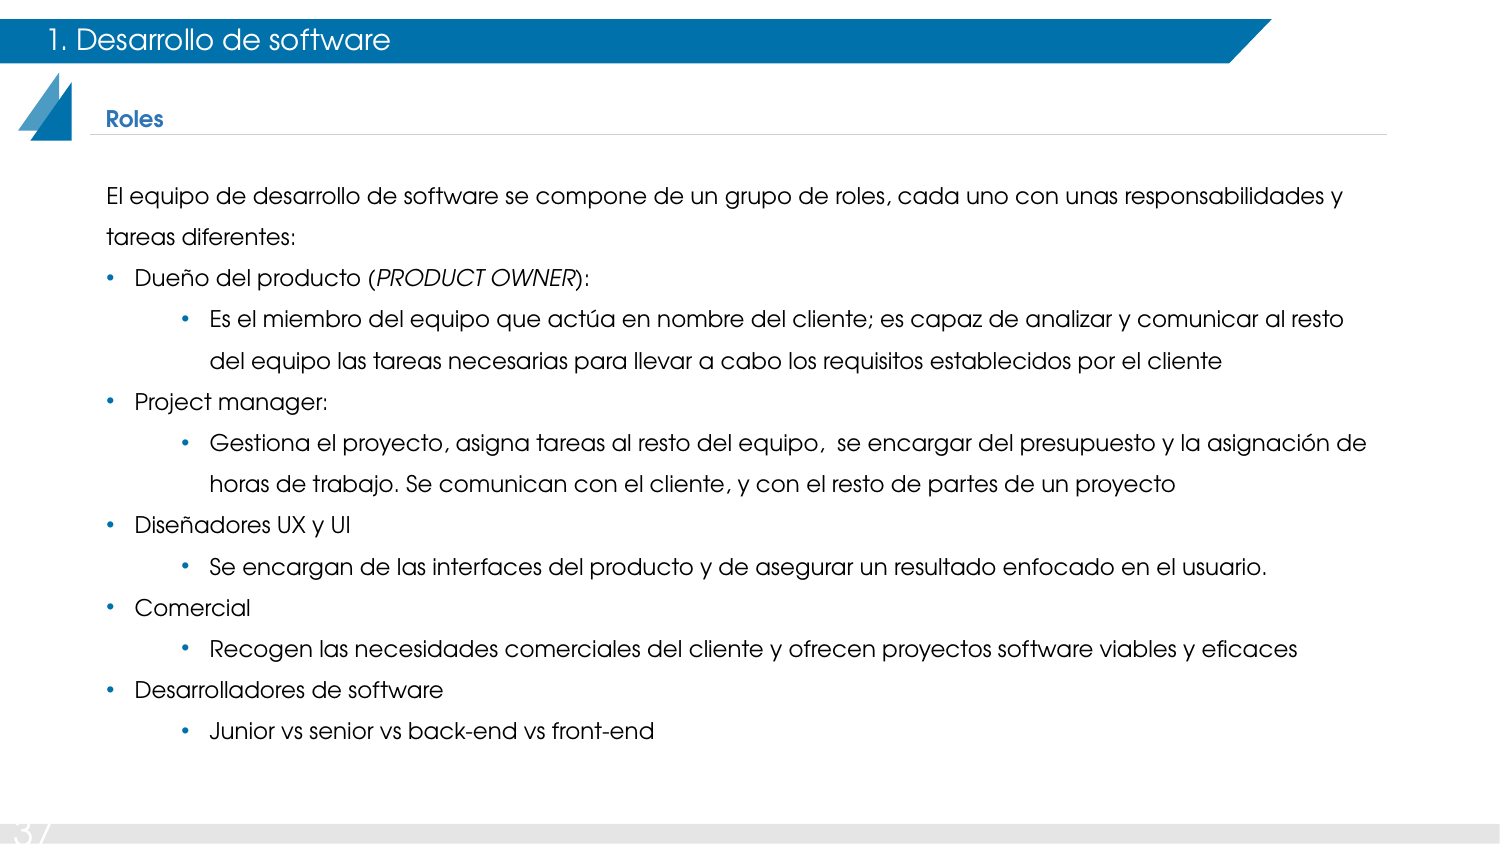

# 1. Desarrollo de software

Roles
El equipo de desarrollo de software se compone de un grupo de roles, cada uno con unas responsabilidades y tareas diferentes:
Dueño del producto (PRODUCT OWNER):
Es el miembro del equipo que actúa en nombre del cliente; es capaz de analizar y comunicar al resto del equipo las tareas necesarias para llevar a cabo los requisitos establecidos por el cliente
Project manager:
Gestiona el proyecto, asigna tareas al resto del equipo,  se encargar del presupuesto y la asignación de horas de trabajo. Se comunican con el cliente, y con el resto de partes de un proyecto
Diseñadores UX y UI
Se encargan de las interfaces del producto y de asegurar un resultado enfocado en el usuario.
Comercial
Recogen las necesidades comerciales del cliente y ofrecen proyectos software viables y eficaces
Desarrolladores de software
Junior vs senior vs back-end vs front-end
37